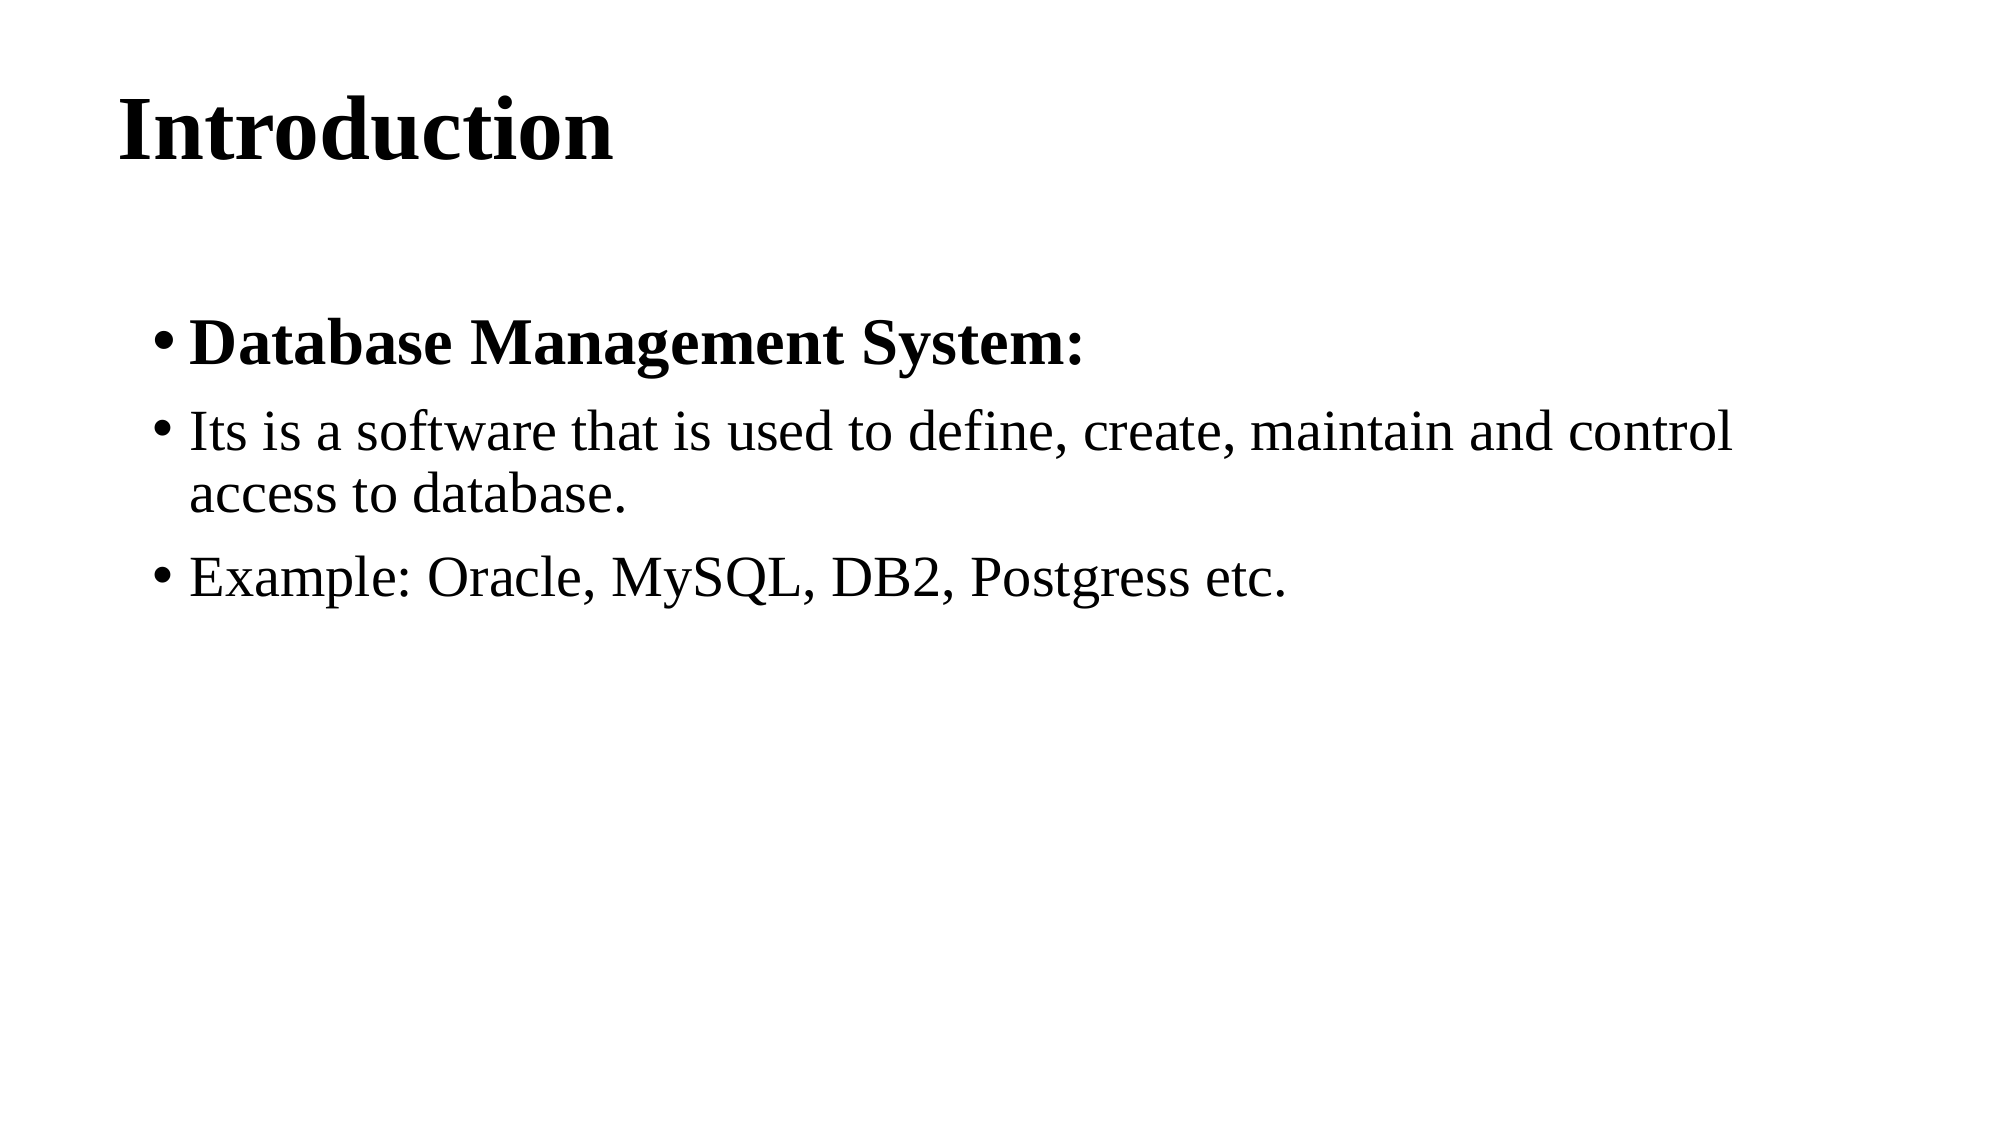

# Introduction
Database Management System:
Its is a software that is used to define, create, maintain and control access to database.
Example: Oracle, MySQL, DB2, Postgress etc.